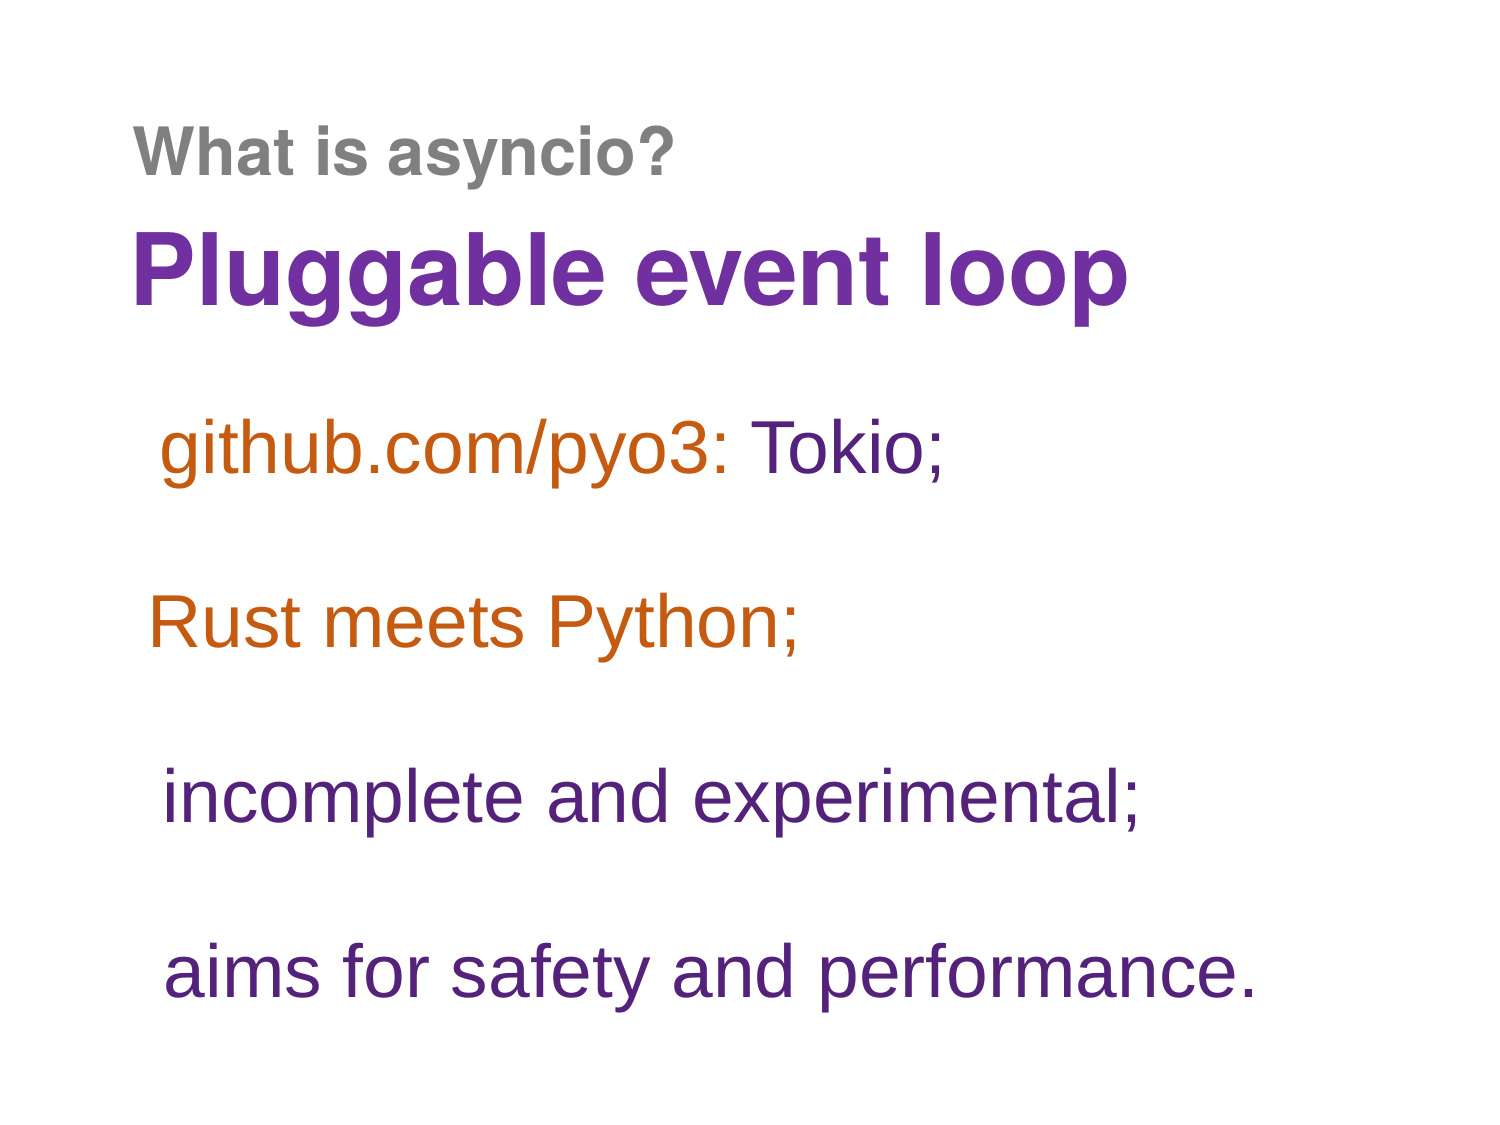

What is asyncio?
Pluggable event loop
github.com/pyo3: Tokio;
Rust meets Python;
incomplete and experimental;
aims for safety and performance.